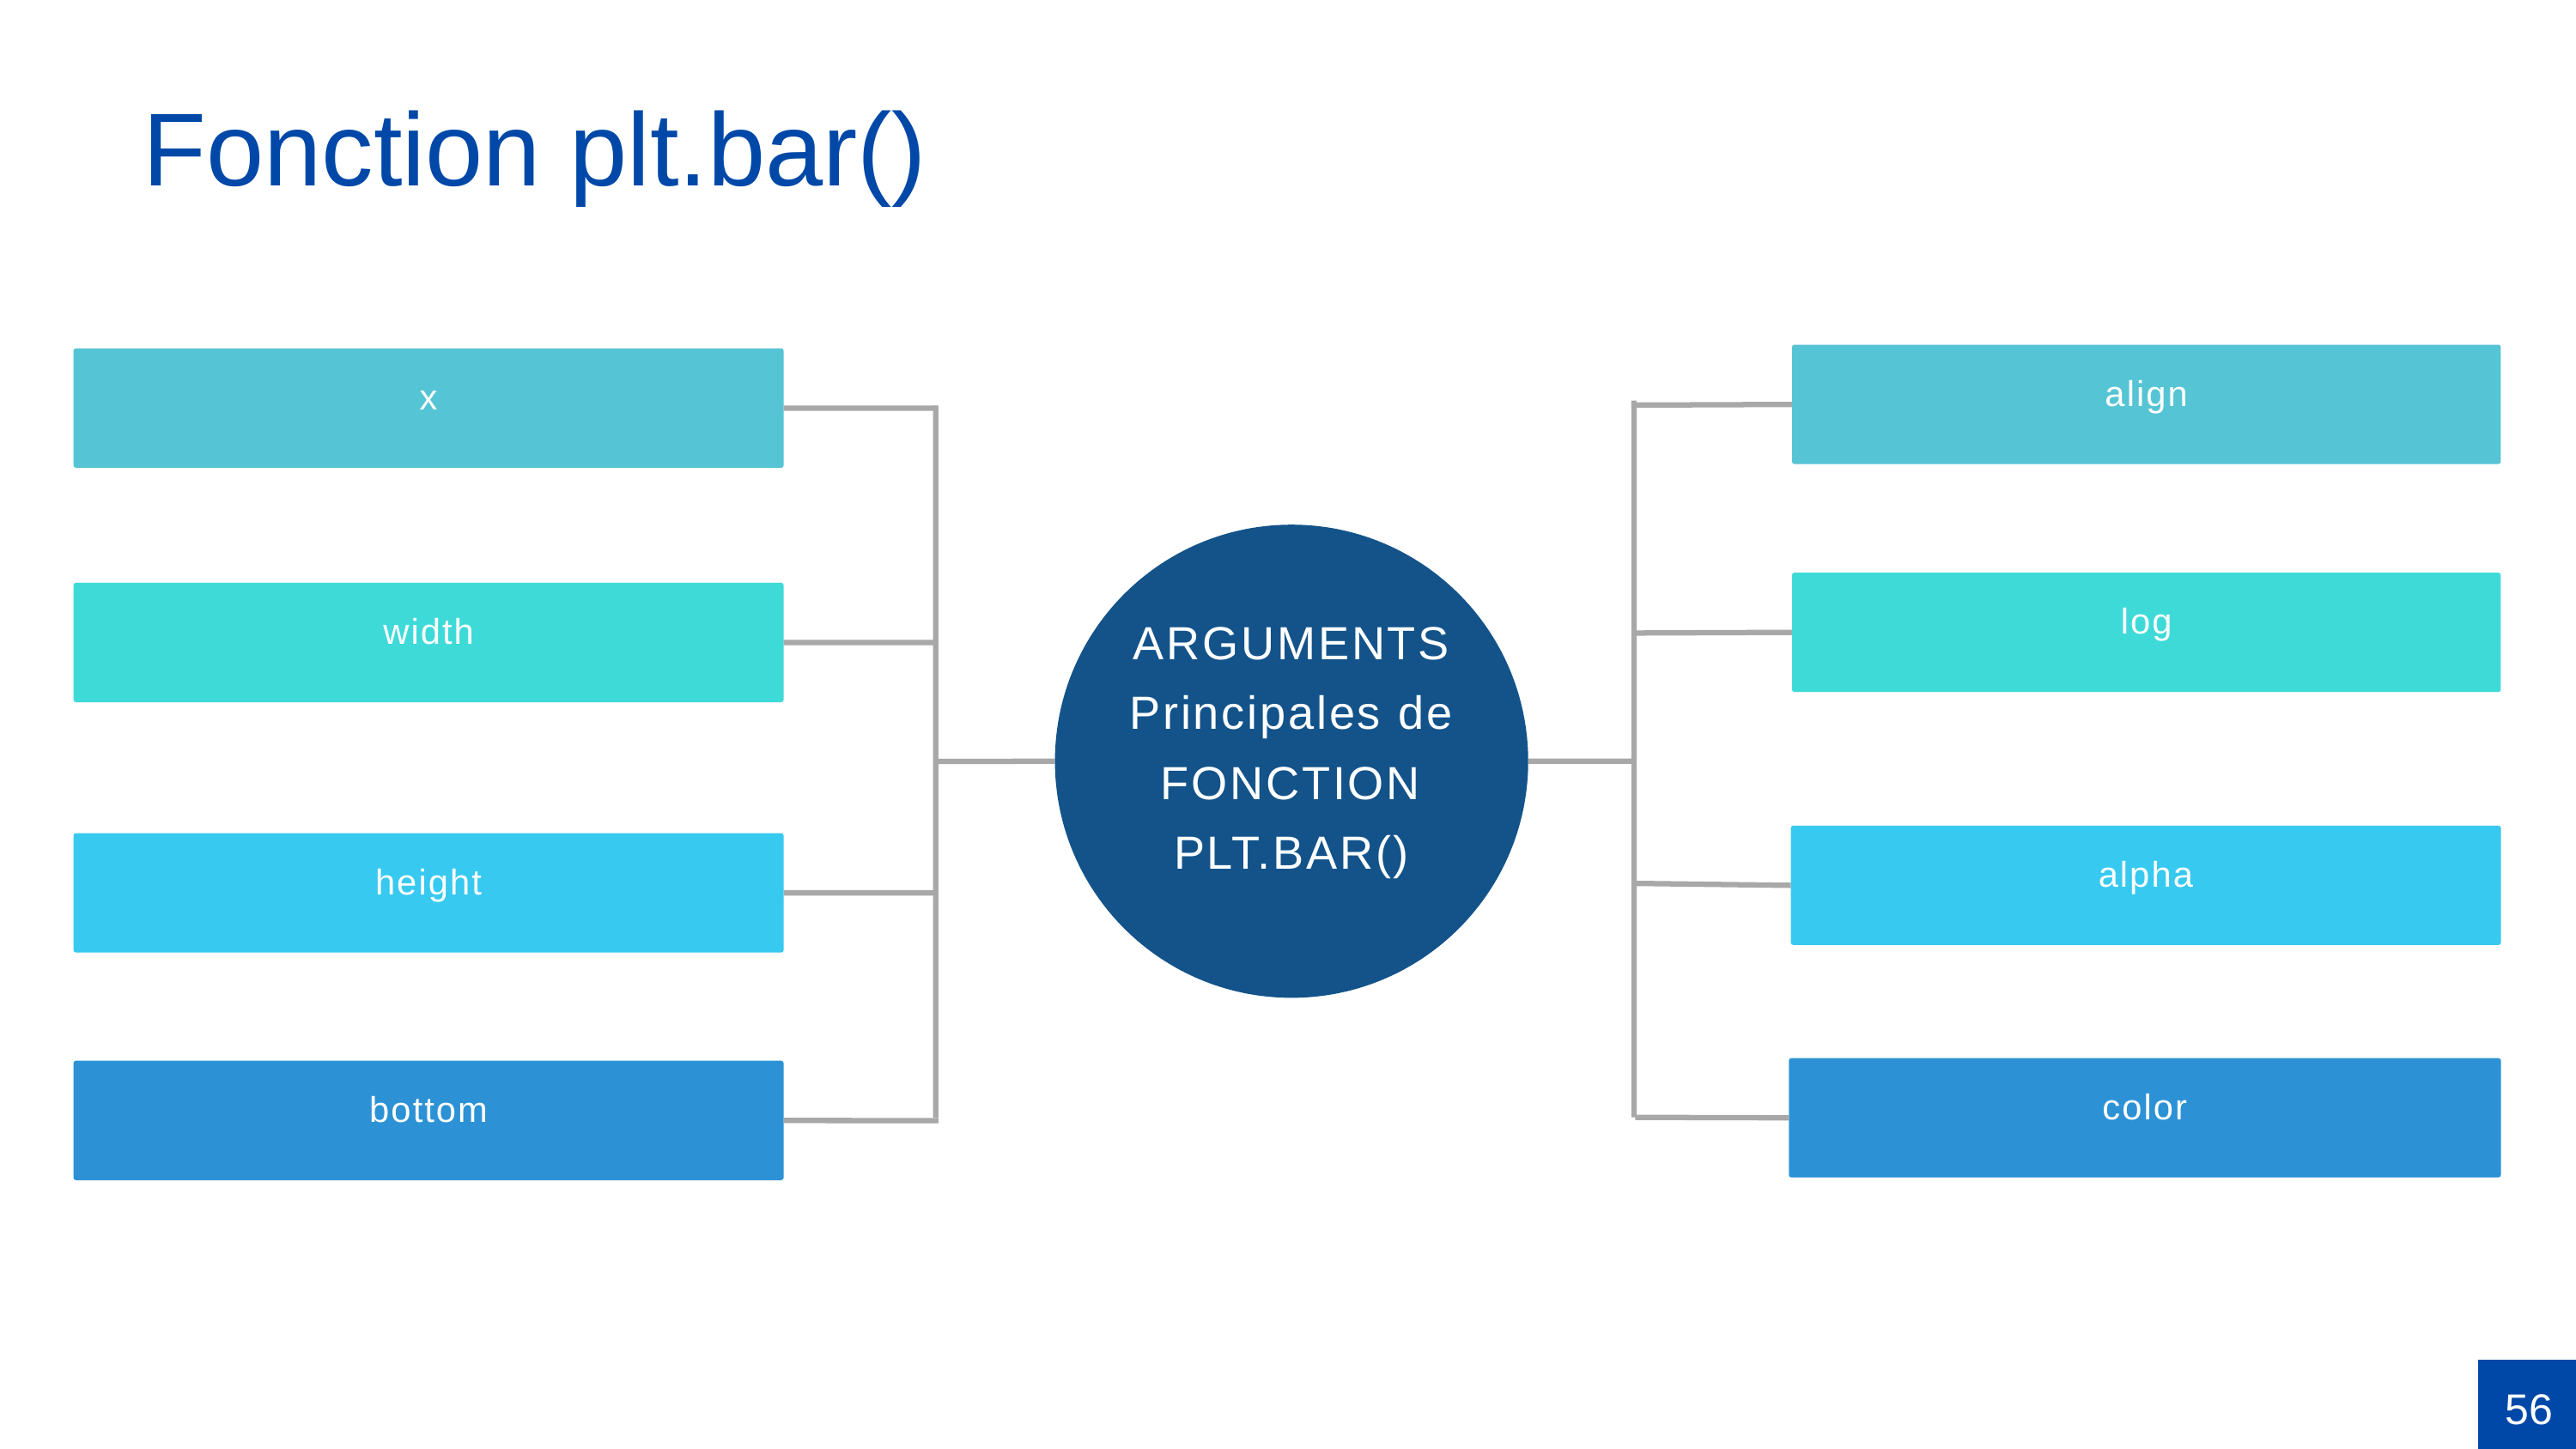

Fonction plt.bar()

align

x

ARGUMENTS
Principales de
FONCTION PLT.BAR()

log

width

alpha

height

color

bottom

56